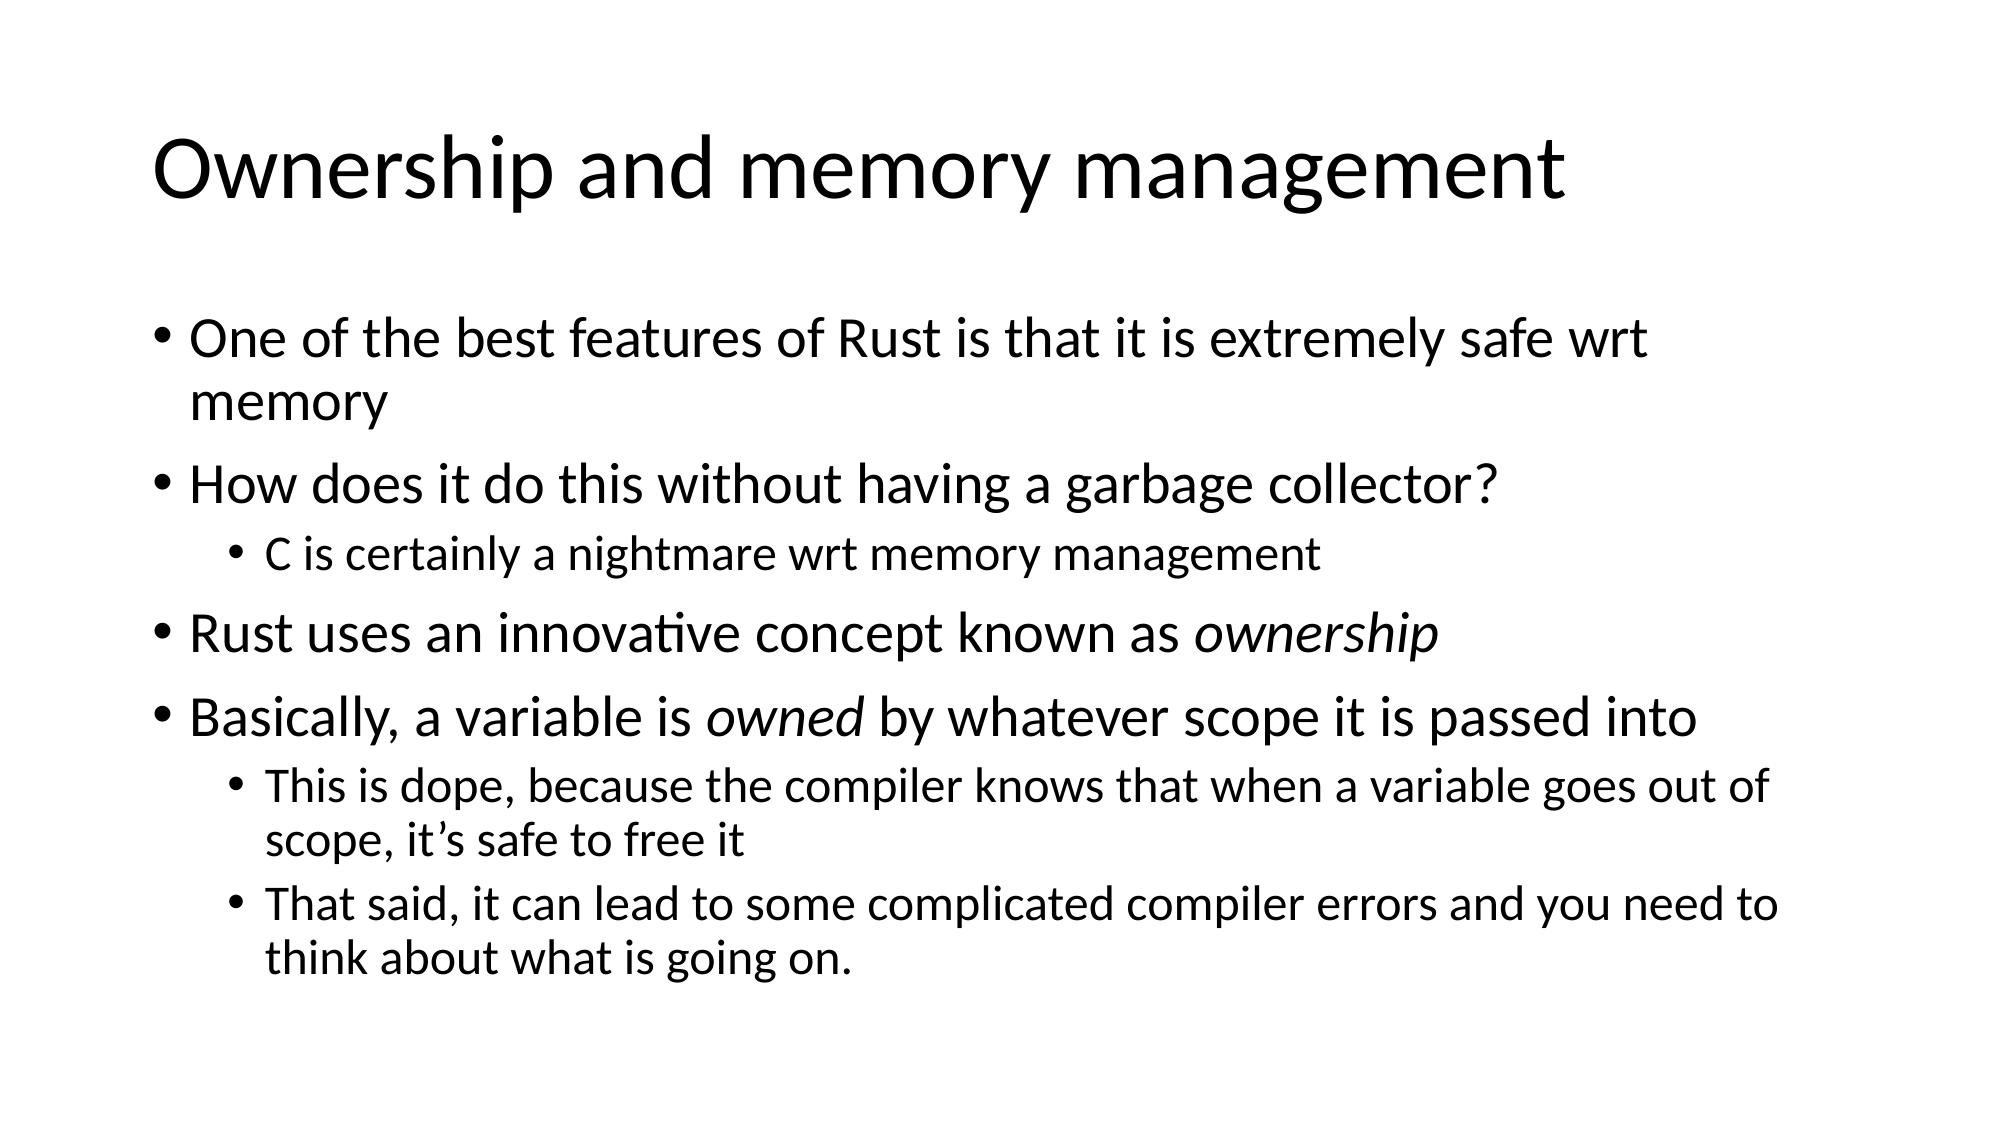

# Ownership and memory management
One of the best features of Rust is that it is extremely safe wrt memory
How does it do this without having a garbage collector?
C is certainly a nightmare wrt memory management
Rust uses an innovative concept known as ownership
Basically, a variable is owned by whatever scope it is passed into
This is dope, because the compiler knows that when a variable goes out of scope, it’s safe to free it
That said, it can lead to some complicated compiler errors and you need to think about what is going on.